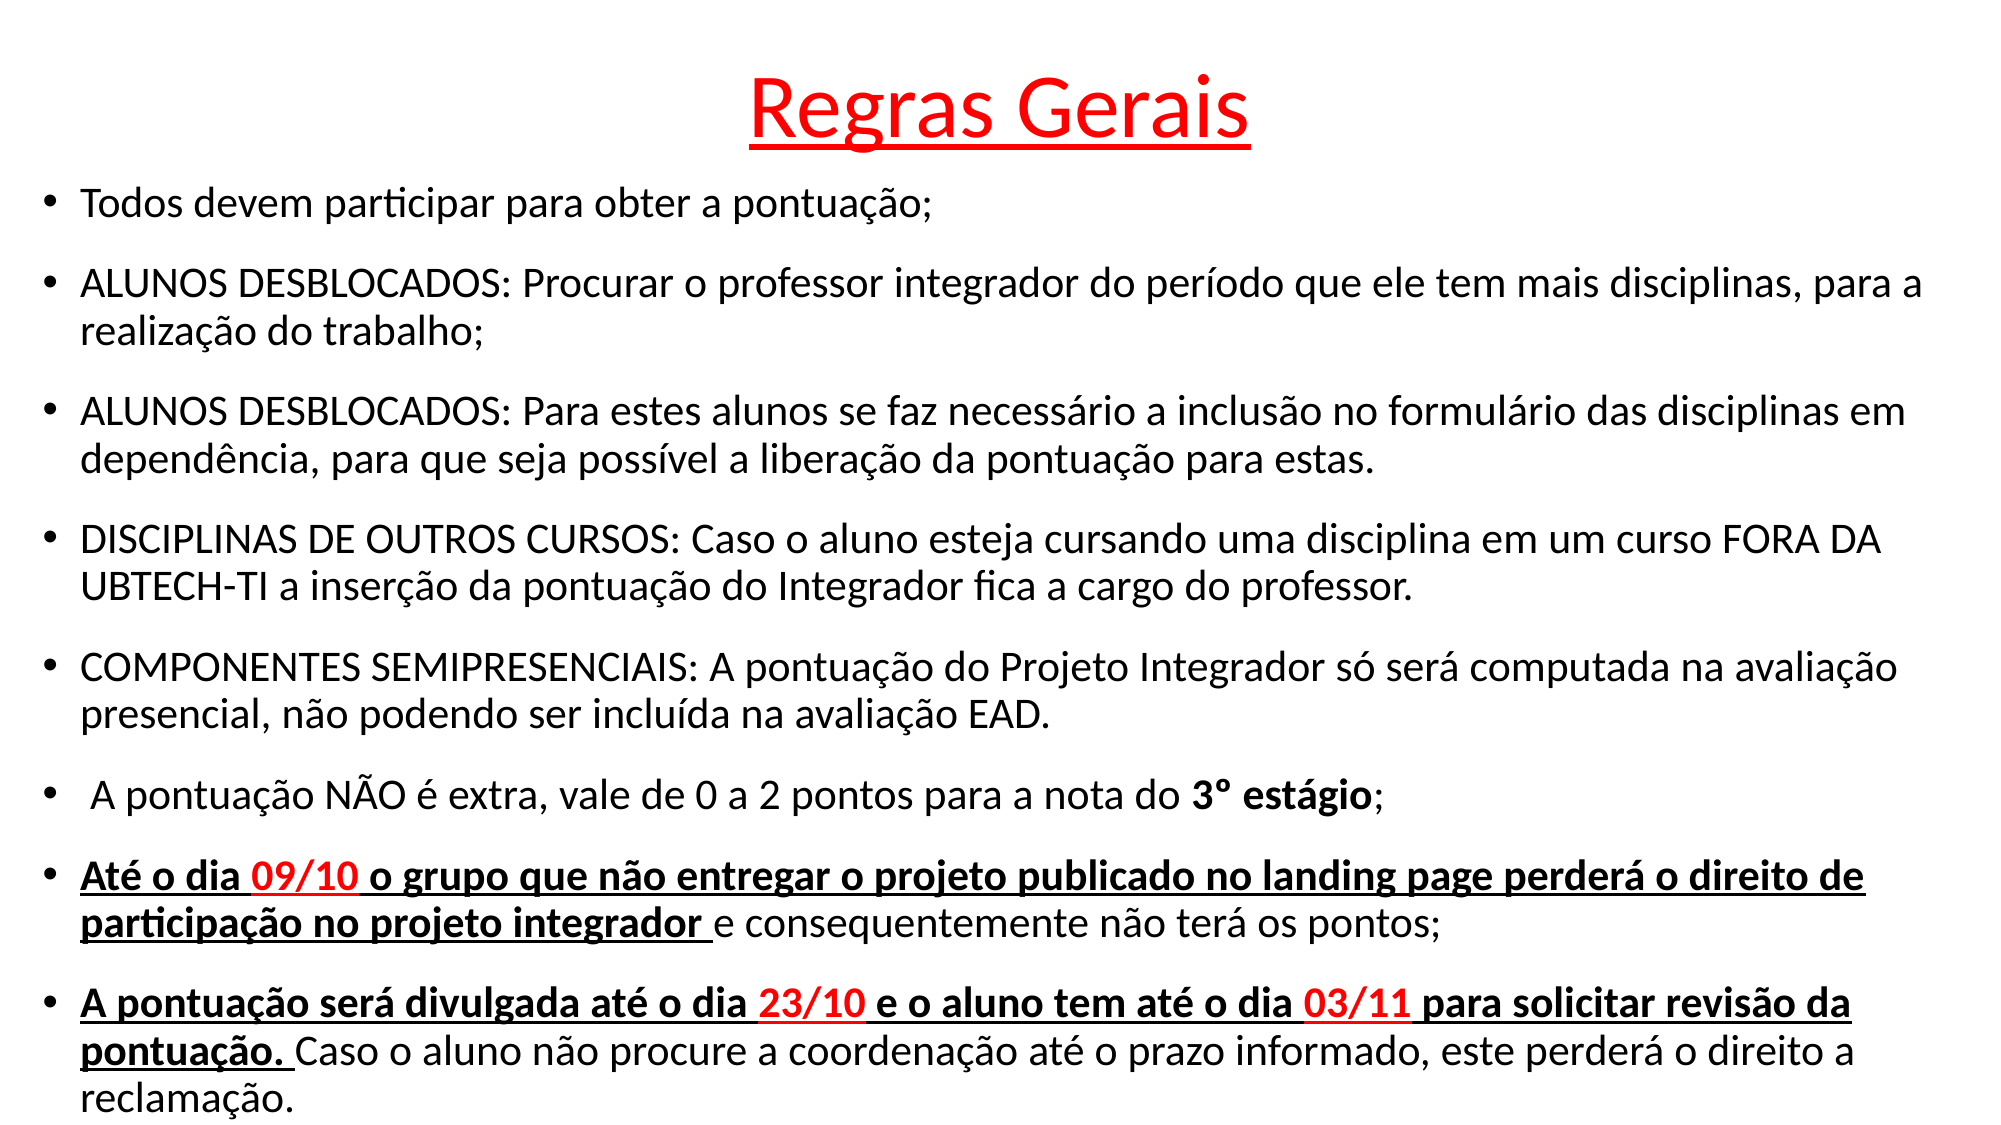

# Regras Gerais
Todos devem participar para obter a pontuação;
ALUNOS DESBLOCADOS: Procurar o professor integrador do período que ele tem mais disciplinas, para a realização do trabalho;
ALUNOS DESBLOCADOS: Para estes alunos se faz necessário a inclusão no formulário das disciplinas em dependência, para que seja possível a liberação da pontuação para estas.
DISCIPLINAS DE OUTROS CURSOS: Caso o aluno esteja cursando uma disciplina em um curso FORA DA UBTECH-TI a inserção da pontuação do Integrador fica a cargo do professor.
COMPONENTES SEMIPRESENCIAIS: A pontuação do Projeto Integrador só será computada na avaliação presencial, não podendo ser incluída na avaliação EAD.
 A pontuação NÃO é extra, vale de 0 a 2 pontos para a nota do 3º estágio;
Até o dia 09/10 o grupo que não entregar o projeto publicado no landing page perderá o direito de participação no projeto integrador e consequentemente não terá os pontos;
A pontuação será divulgada até o dia 23/10 e o aluno tem até o dia 03/11 para solicitar revisão da pontuação. Caso o aluno não procure a coordenação até o prazo informado, este perderá o direito a reclamação.